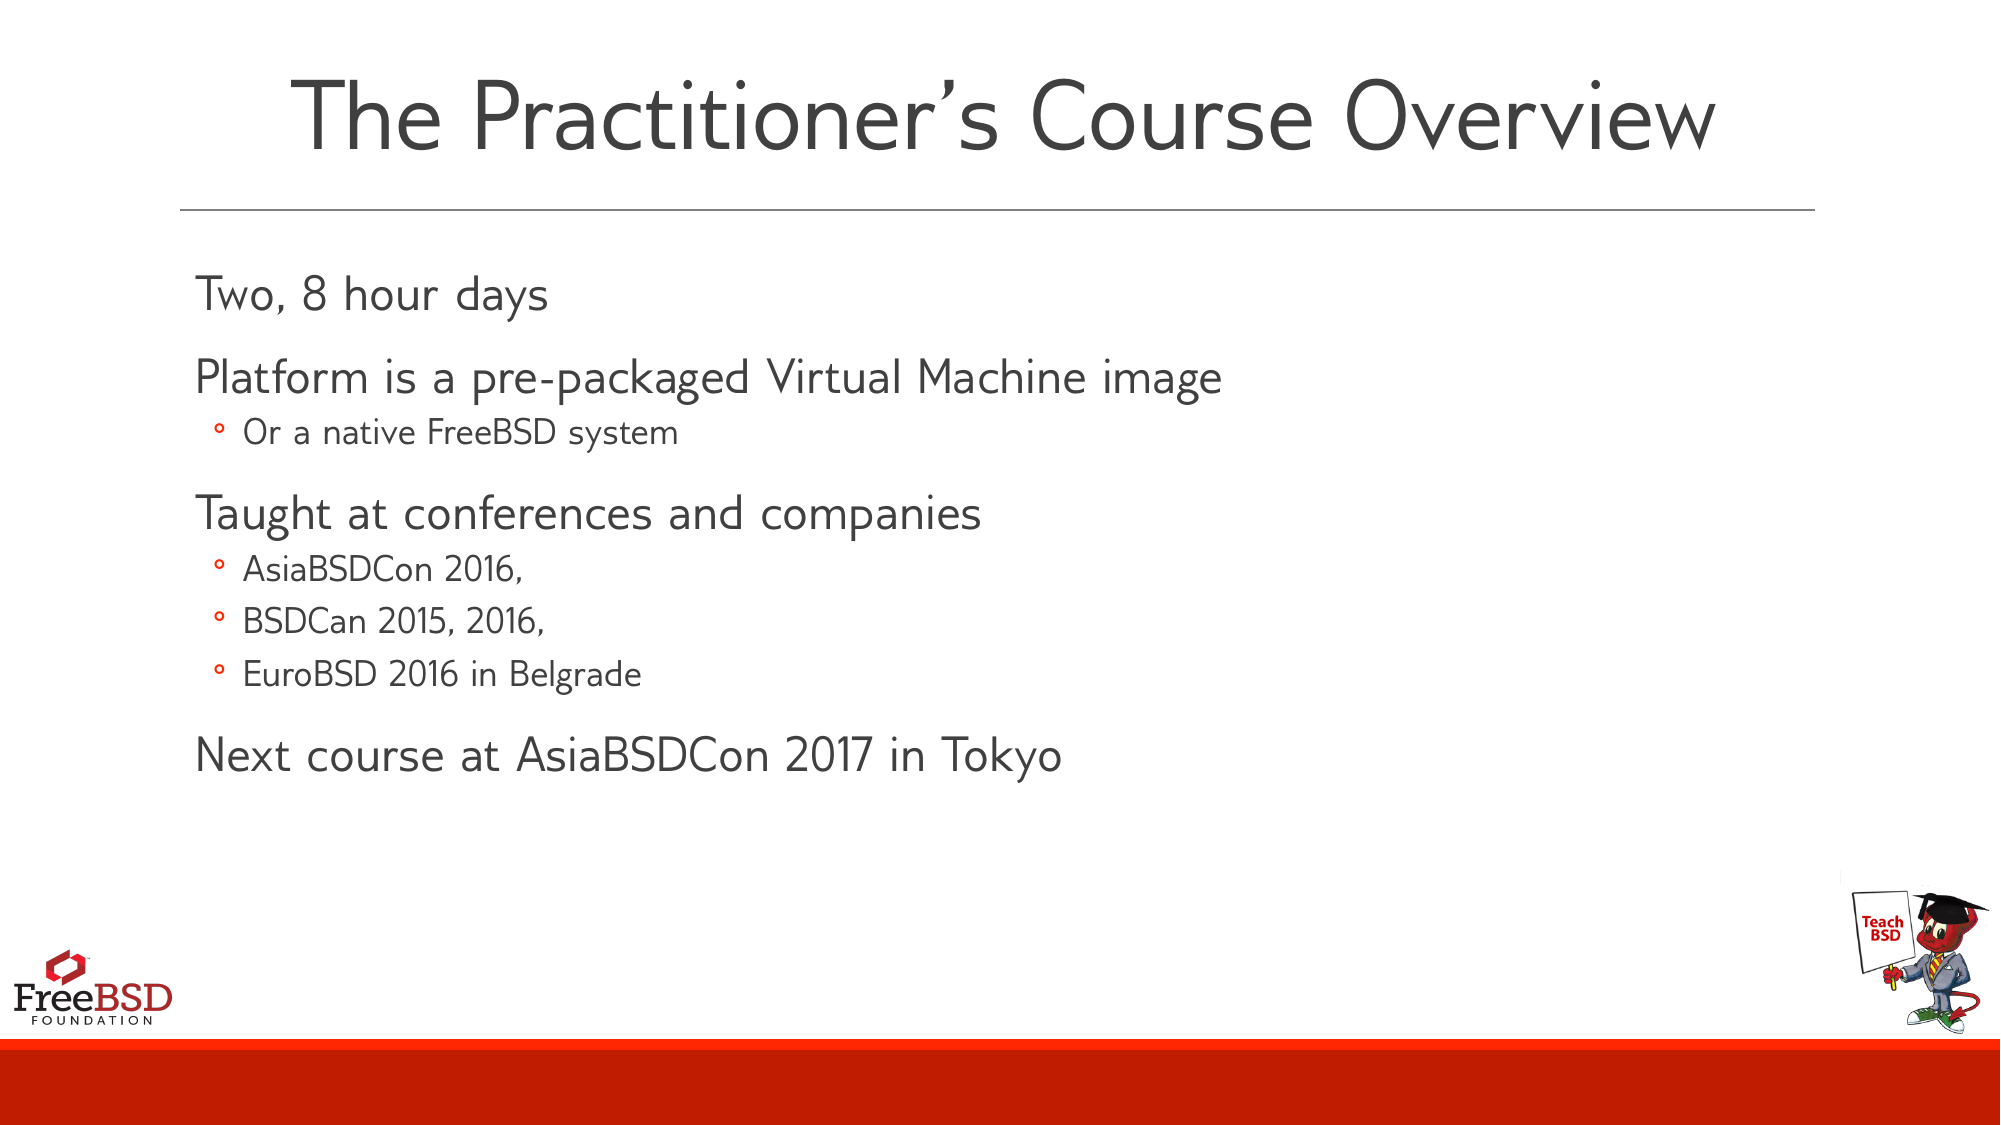

# The Practitioner’s Course Overview
Two, 8 hour days
Platform is a pre-packaged Virtual Machine image
Or a native FreeBSD system
Taught at conferences and companies
AsiaBSDCon 2016,
BSDCan 2015, 2016,
EuroBSD 2016 in Belgrade
Next course at AsiaBSDCon 2017 in Tokyo